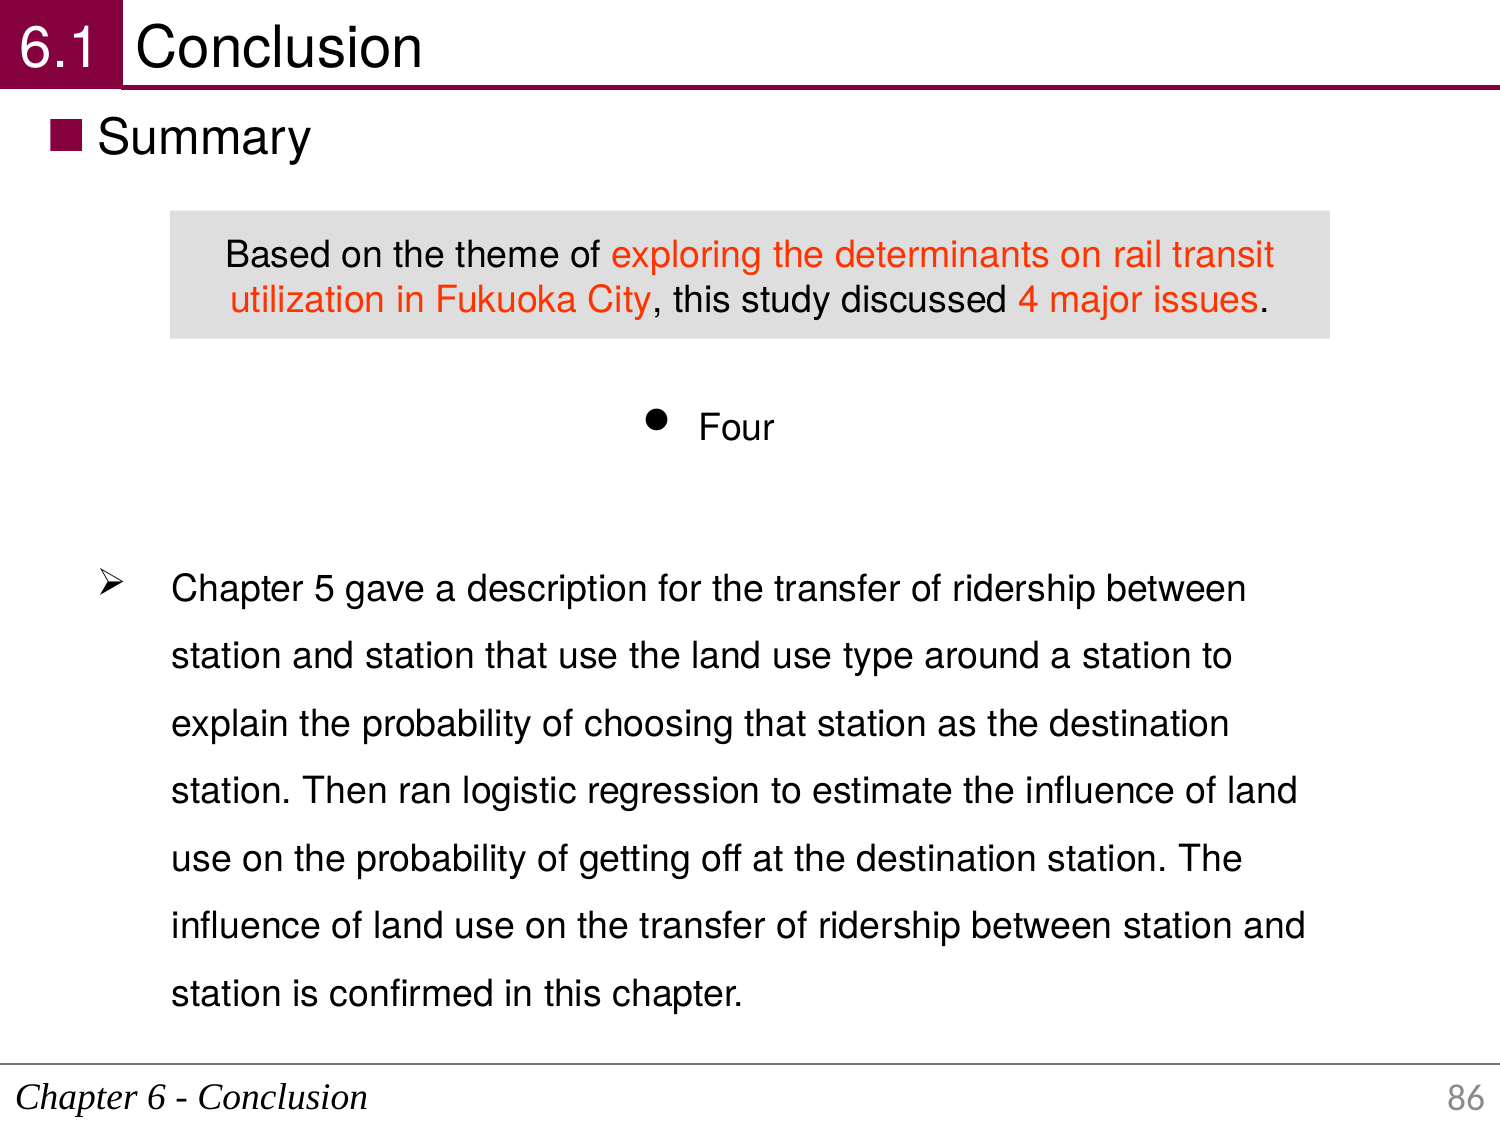

6.1
Conclusion
Summary

Based on the theme of exploring the determinants on rail transit utilization in Fukuoka City, this study discussed 4 major issues.
Four
Chapter 5 gave a description for the transfer of ridership between station and station that use the land use type around a station to explain the probability of choosing that station as the destination station. Then ran logistic regression to estimate the influence of land use on the probability of getting off at the destination station. The influence of land use on the transfer of ridership between station and station is confirmed in this chapter.
Chapter 6 - Conclusion
86